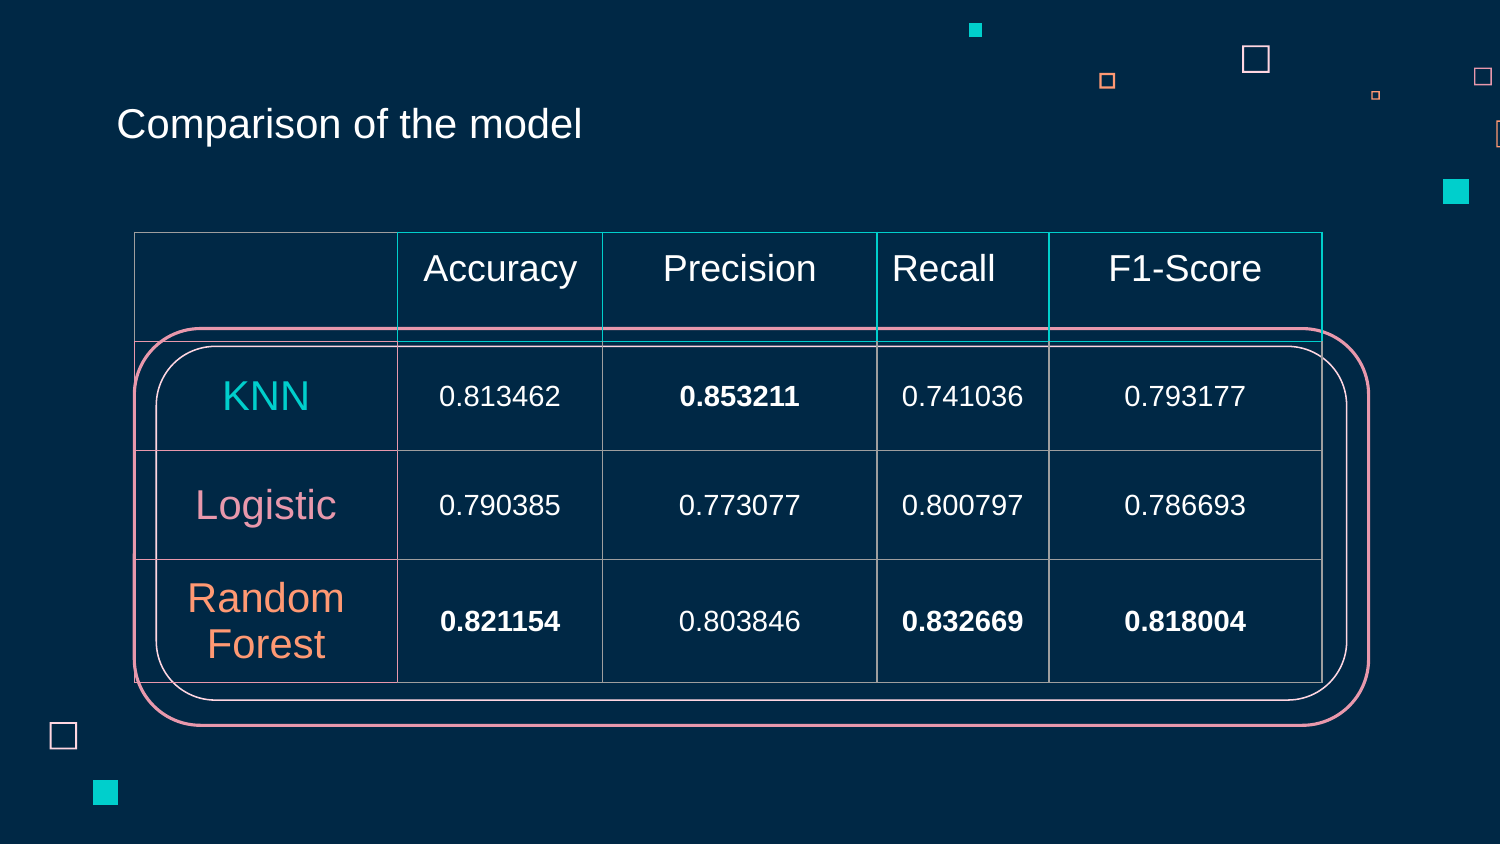

# Comparison of the model
|  | Accuracy | Precision | Recall |  | F1-Score |
| --- | --- | --- | --- | --- | --- |
| KNN | 0.813462 | 0.853211 | 0.741036 |  | 0.793177 |
| Logistic | 0.790385 | 0.773077 | 0.800797 |  | 0.786693 |
| Random Forest | 0.821154 | 0.803846 | 0.832669 |  | 0.818004 |